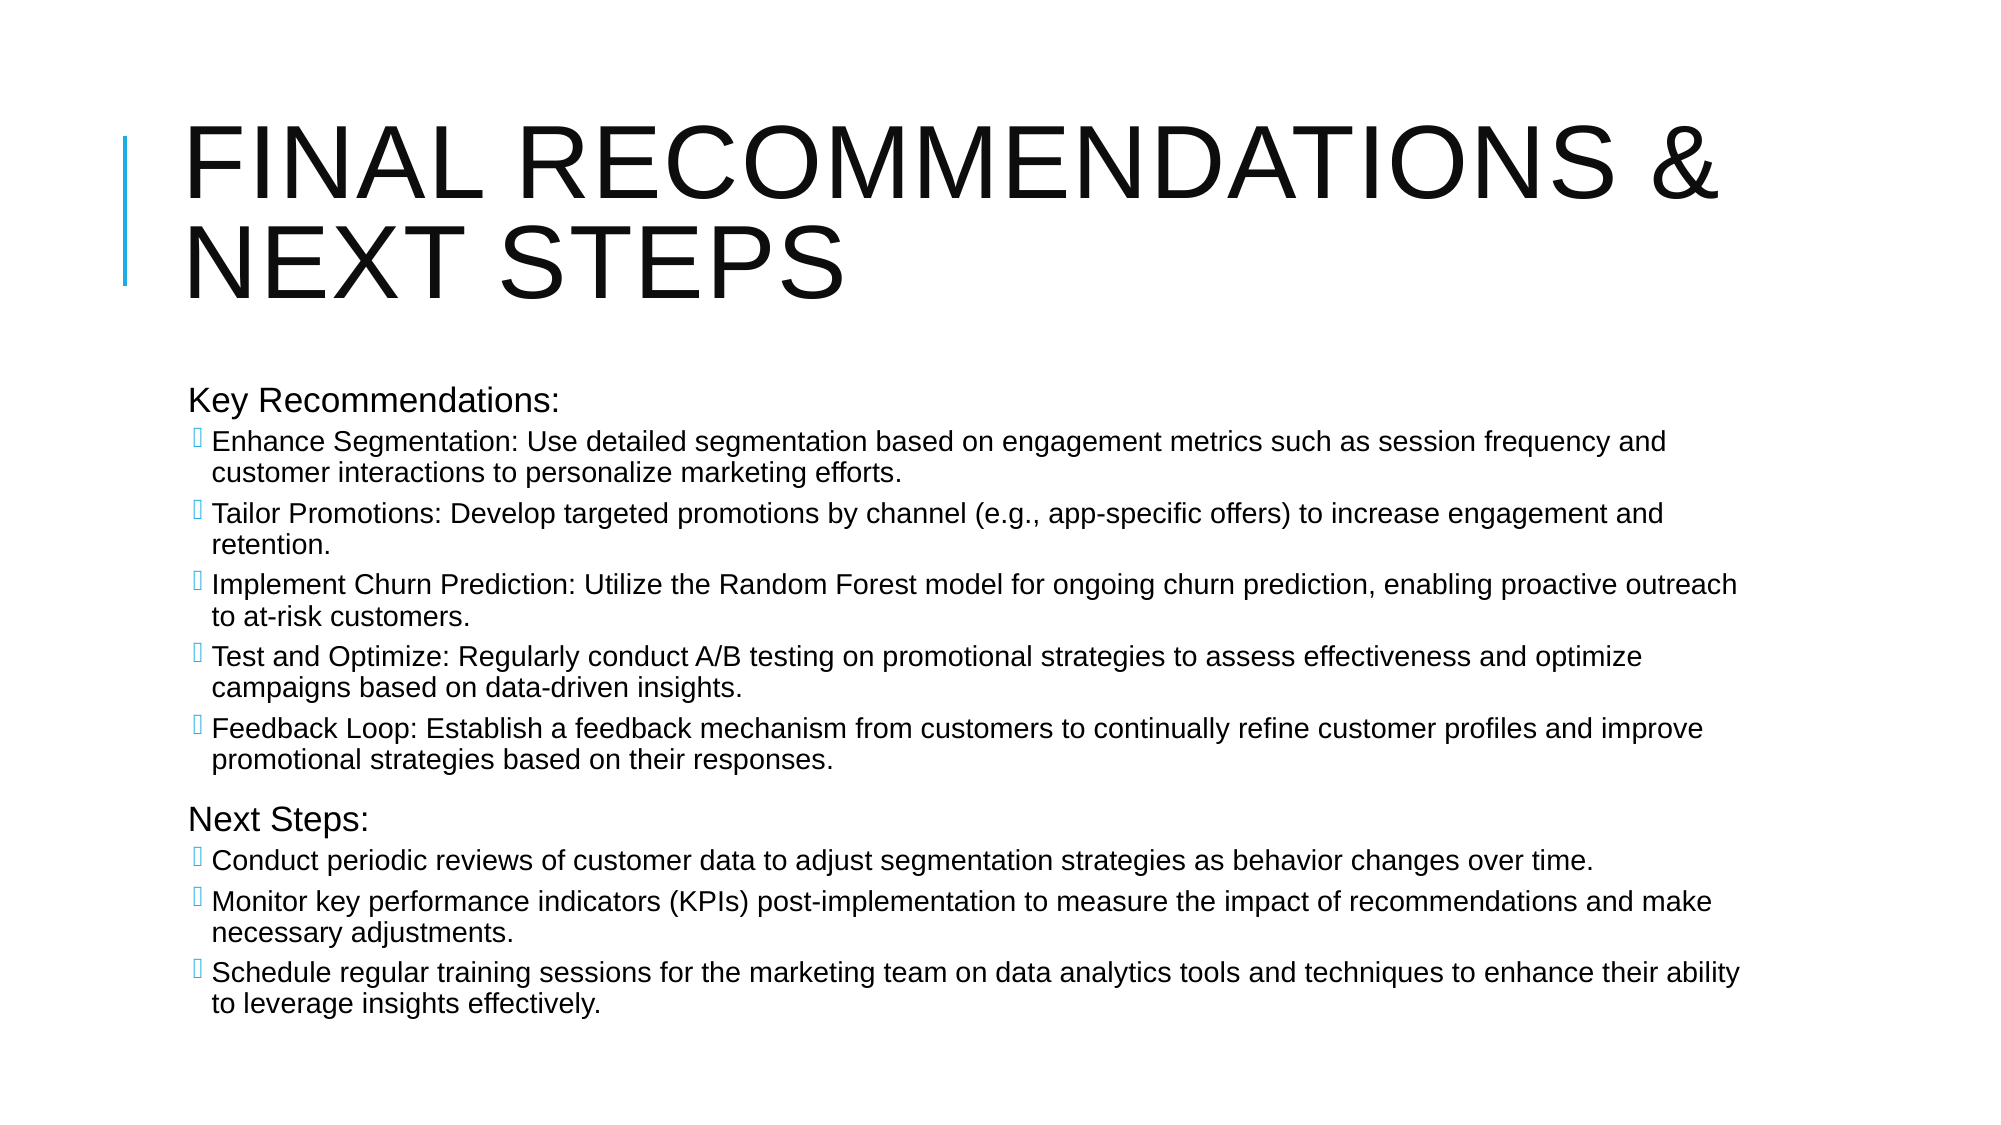

# Final Recommendations & Next Steps
Key Recommendations:
Enhance Segmentation: Use detailed segmentation based on engagement metrics such as session frequency and customer interactions to personalize marketing efforts.
Tailor Promotions: Develop targeted promotions by channel (e.g., app-specific offers) to increase engagement and retention.
Implement Churn Prediction: Utilize the Random Forest model for ongoing churn prediction, enabling proactive outreach to at-risk customers.
Test and Optimize: Regularly conduct A/B testing on promotional strategies to assess effectiveness and optimize campaigns based on data-driven insights.
Feedback Loop: Establish a feedback mechanism from customers to continually refine customer profiles and improve promotional strategies based on their responses.
Next Steps:
Conduct periodic reviews of customer data to adjust segmentation strategies as behavior changes over time.
Monitor key performance indicators (KPIs) post-implementation to measure the impact of recommendations and make necessary adjustments.
Schedule regular training sessions for the marketing team on data analytics tools and techniques to enhance their ability to leverage insights effectively.